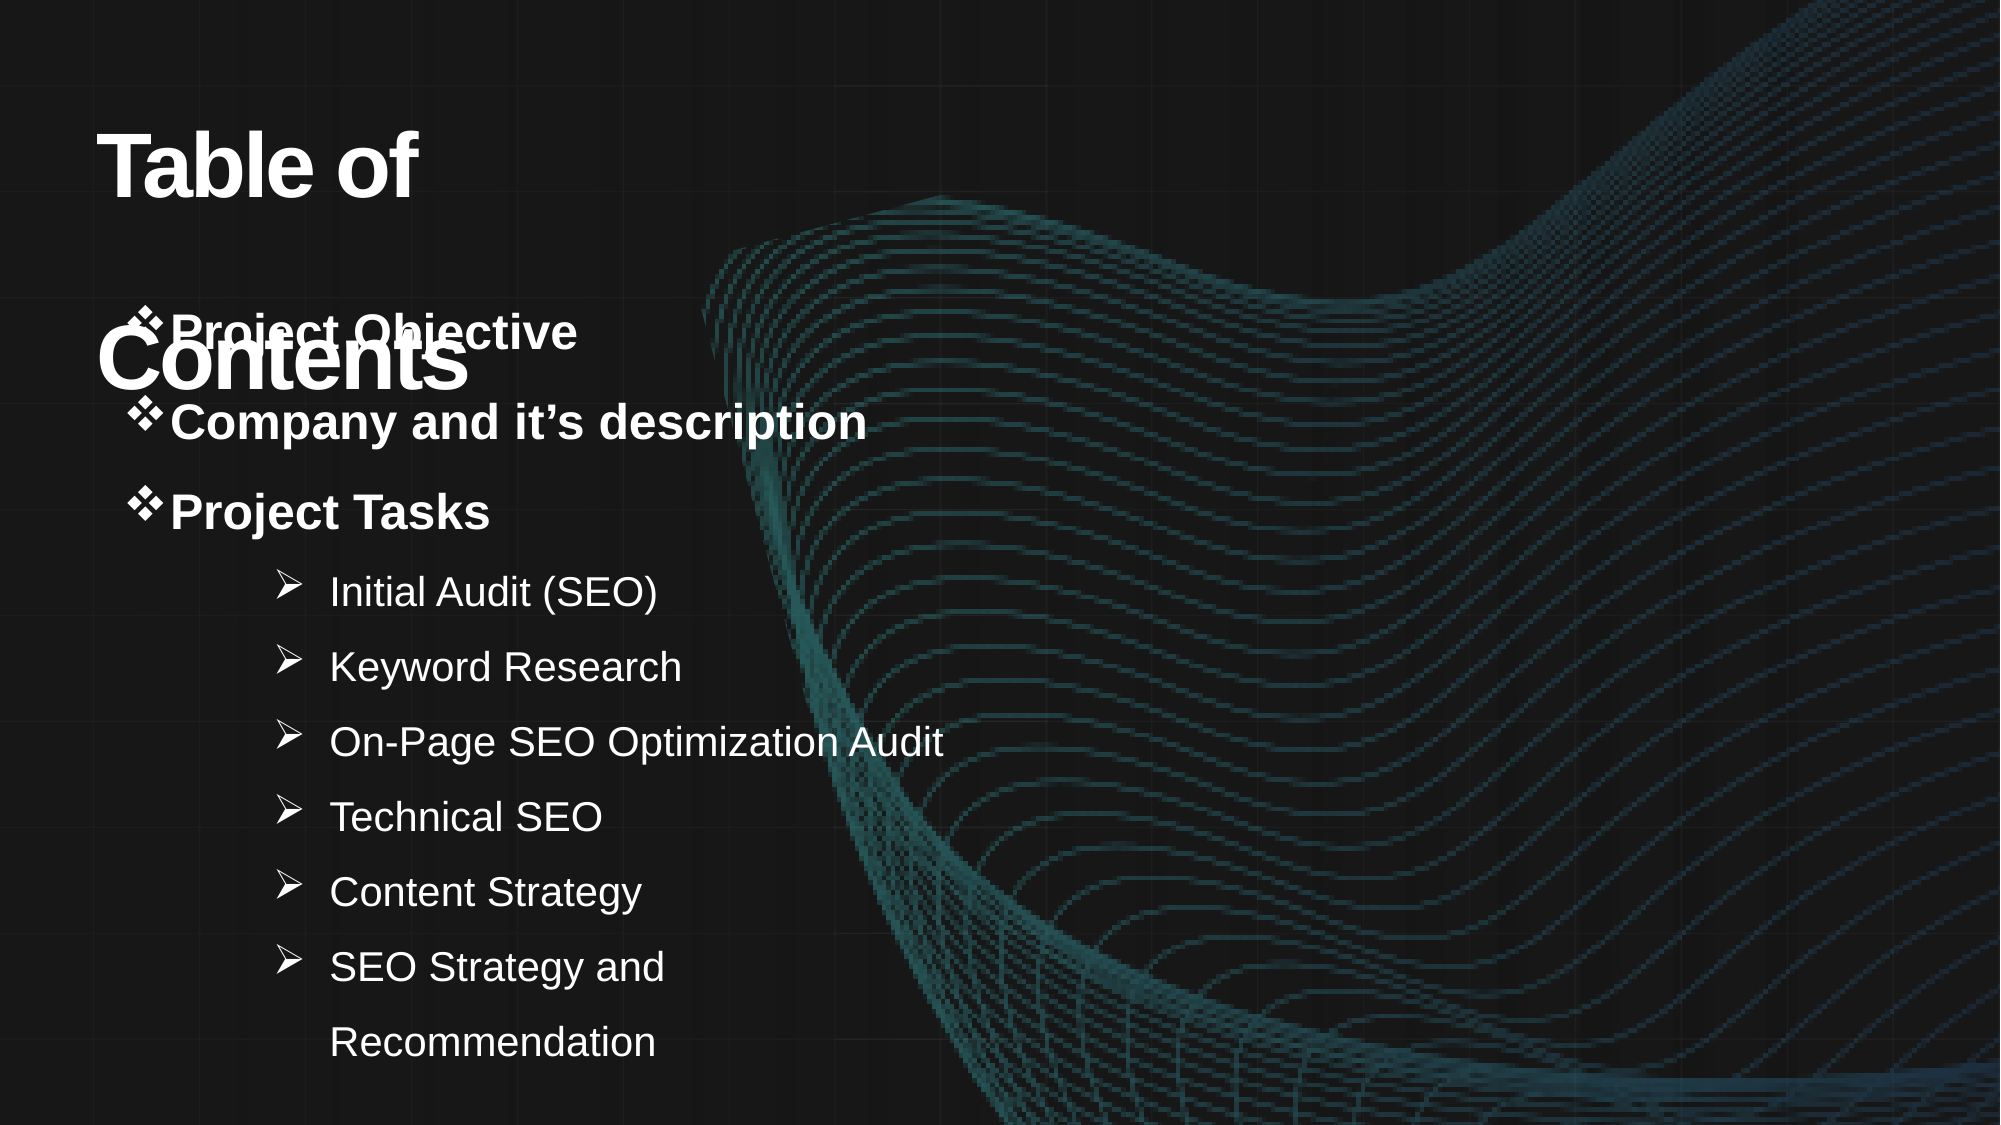

Table of Contents
Project Objective
Company and it’s description
Project Tasks
Initial Audit (SEO)
Keyword Research
On-Page SEO Optimization Audit
Technical SEO
Content Strategy
SEO Strategy and Recommendation